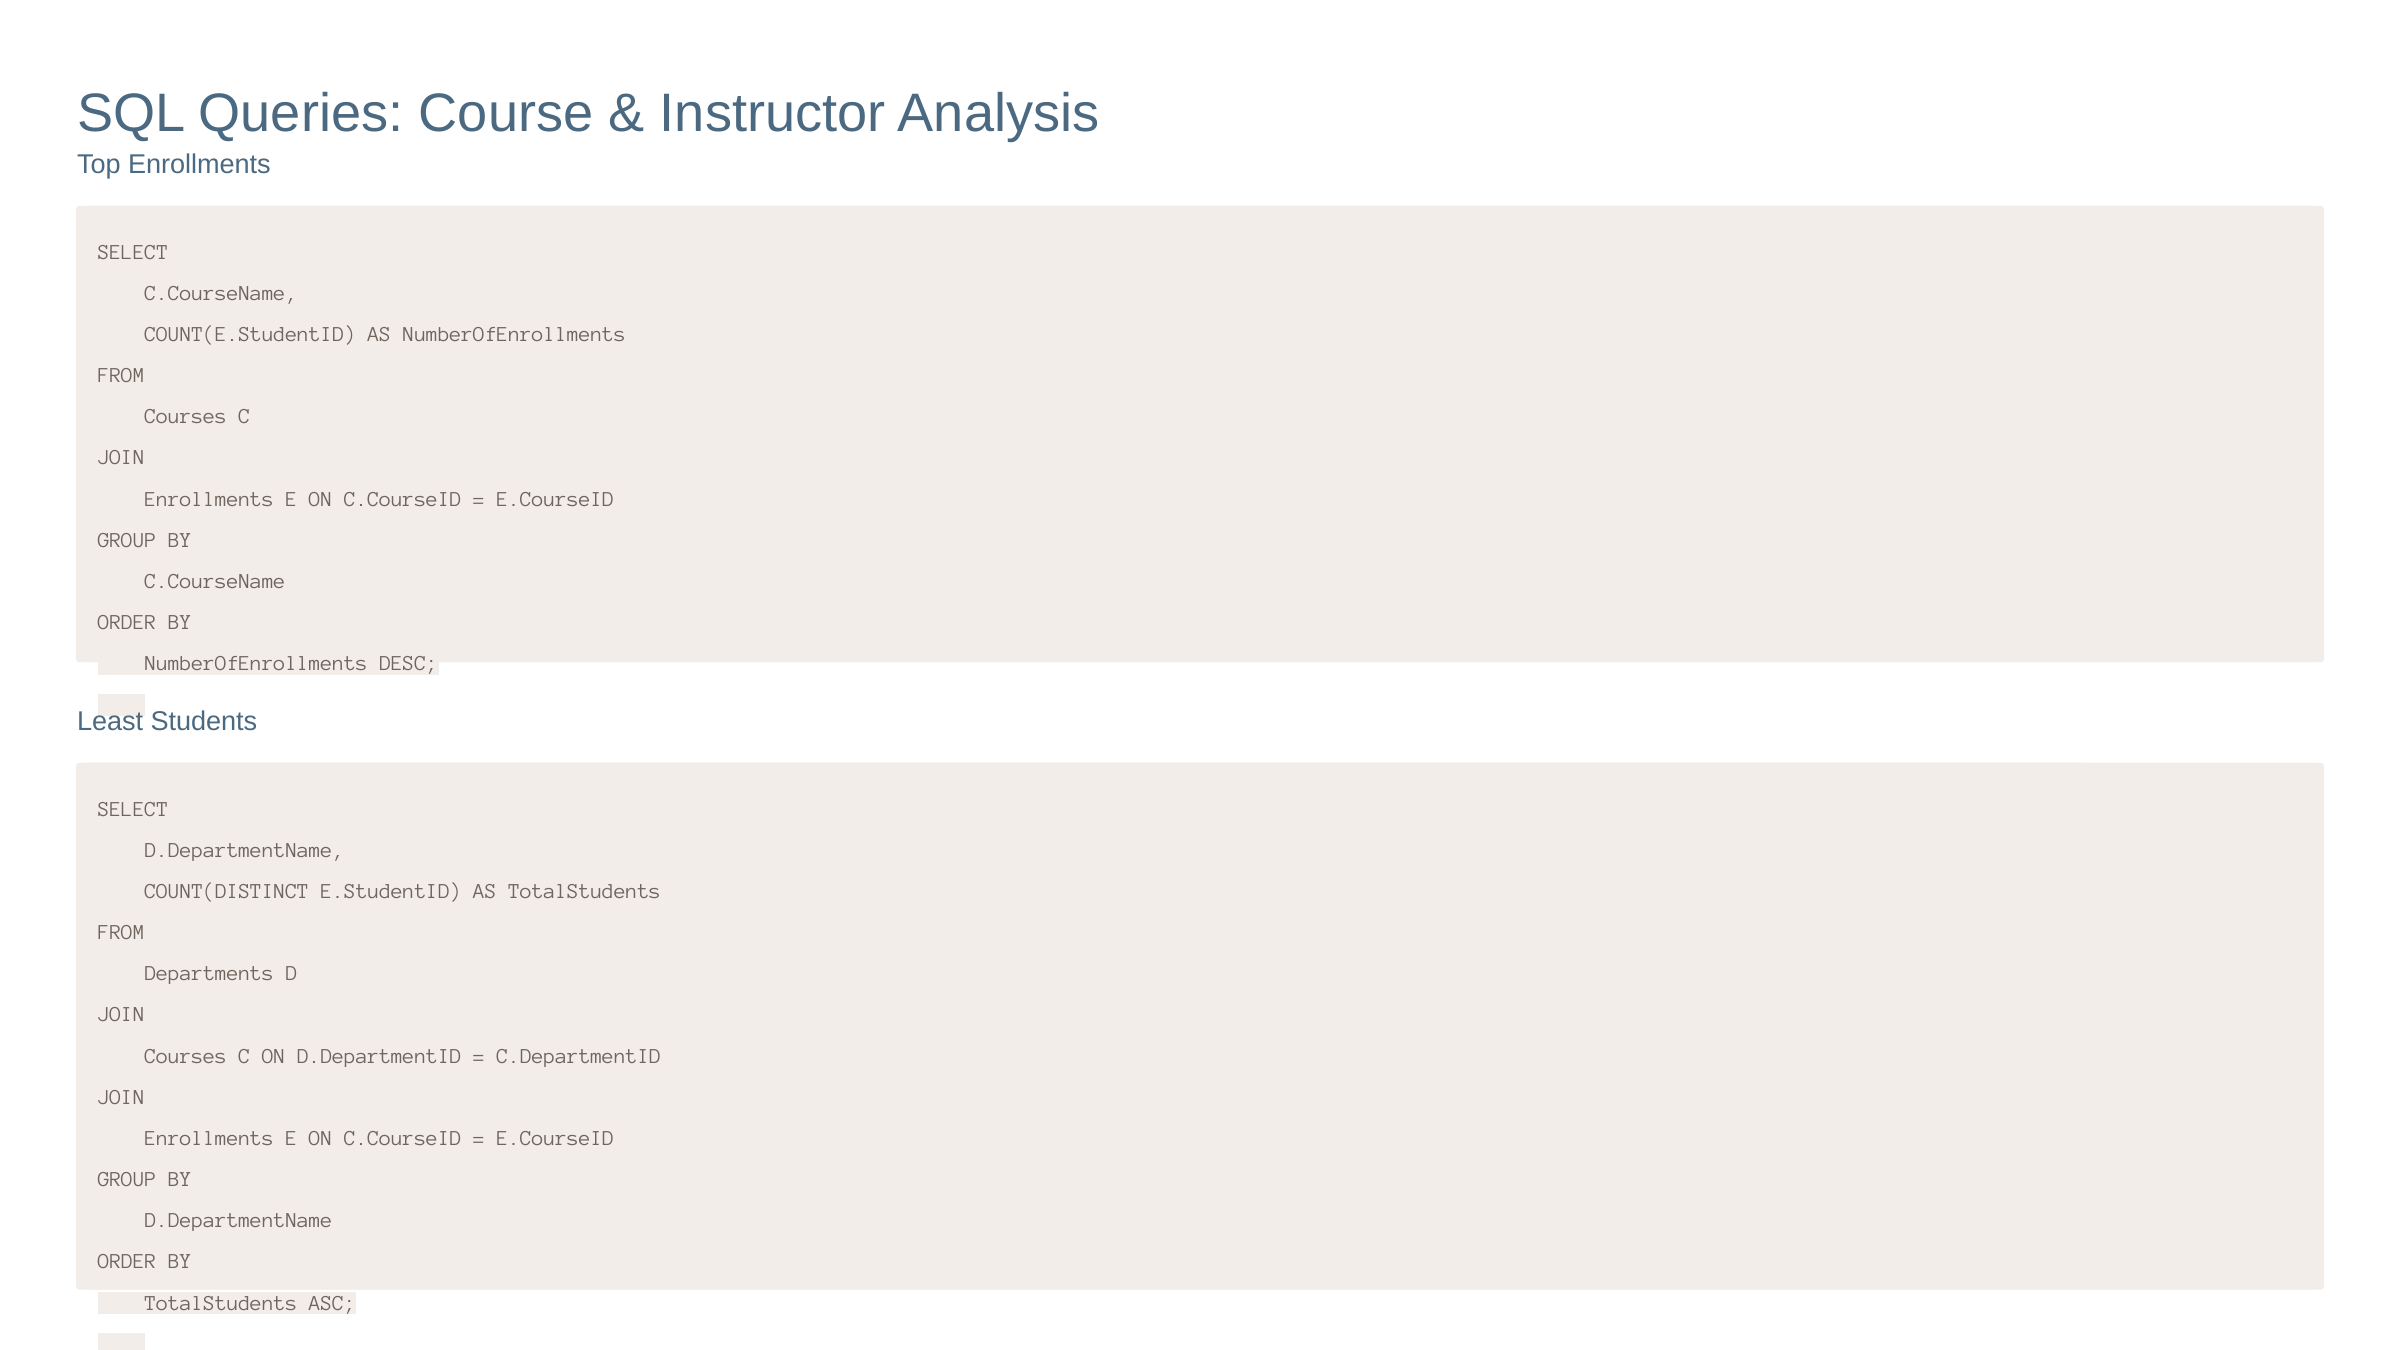

SQL Queries: Course & Instructor Analysis
Top Enrollments

SELECT
    C.CourseName,
    COUNT(E.StudentID) AS NumberOfEnrollments
FROM
    Courses C
JOIN
    Enrollments E ON C.CourseID = E.CourseID
GROUP BY
    C.CourseName
ORDER BY
    NumberOfEnrollments DESC;

Least Students

SELECT
    D.DepartmentName,
    COUNT(DISTINCT E.StudentID) AS TotalStudents
FROM
    Departments D
JOIN
    Courses C ON D.DepartmentID = C.DepartmentID
JOIN
    Enrollments E ON C.CourseID = E.CourseID
GROUP BY
    D.DepartmentName
ORDER BY
    TotalStudents ASC;